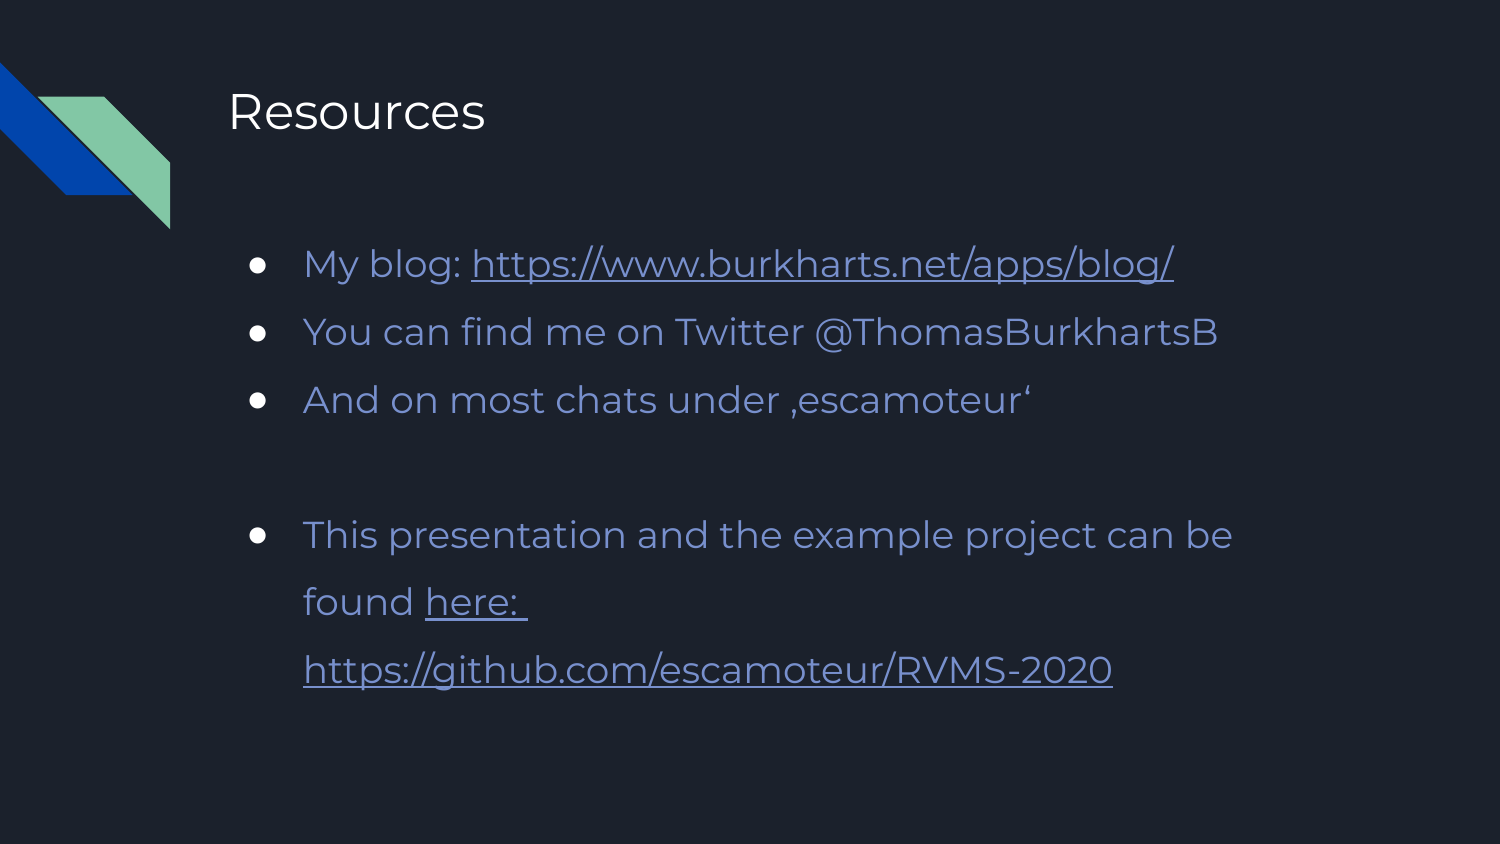

# Resources

My blog: https://www.burkharts.net/apps/blog/
You can find me on Twitter @ThomasBurkhartsB
And on most chats under ‚escamoteur‘

This presentation and the example project can be found here:
https://github.com/escamoteur/RVMS-2020